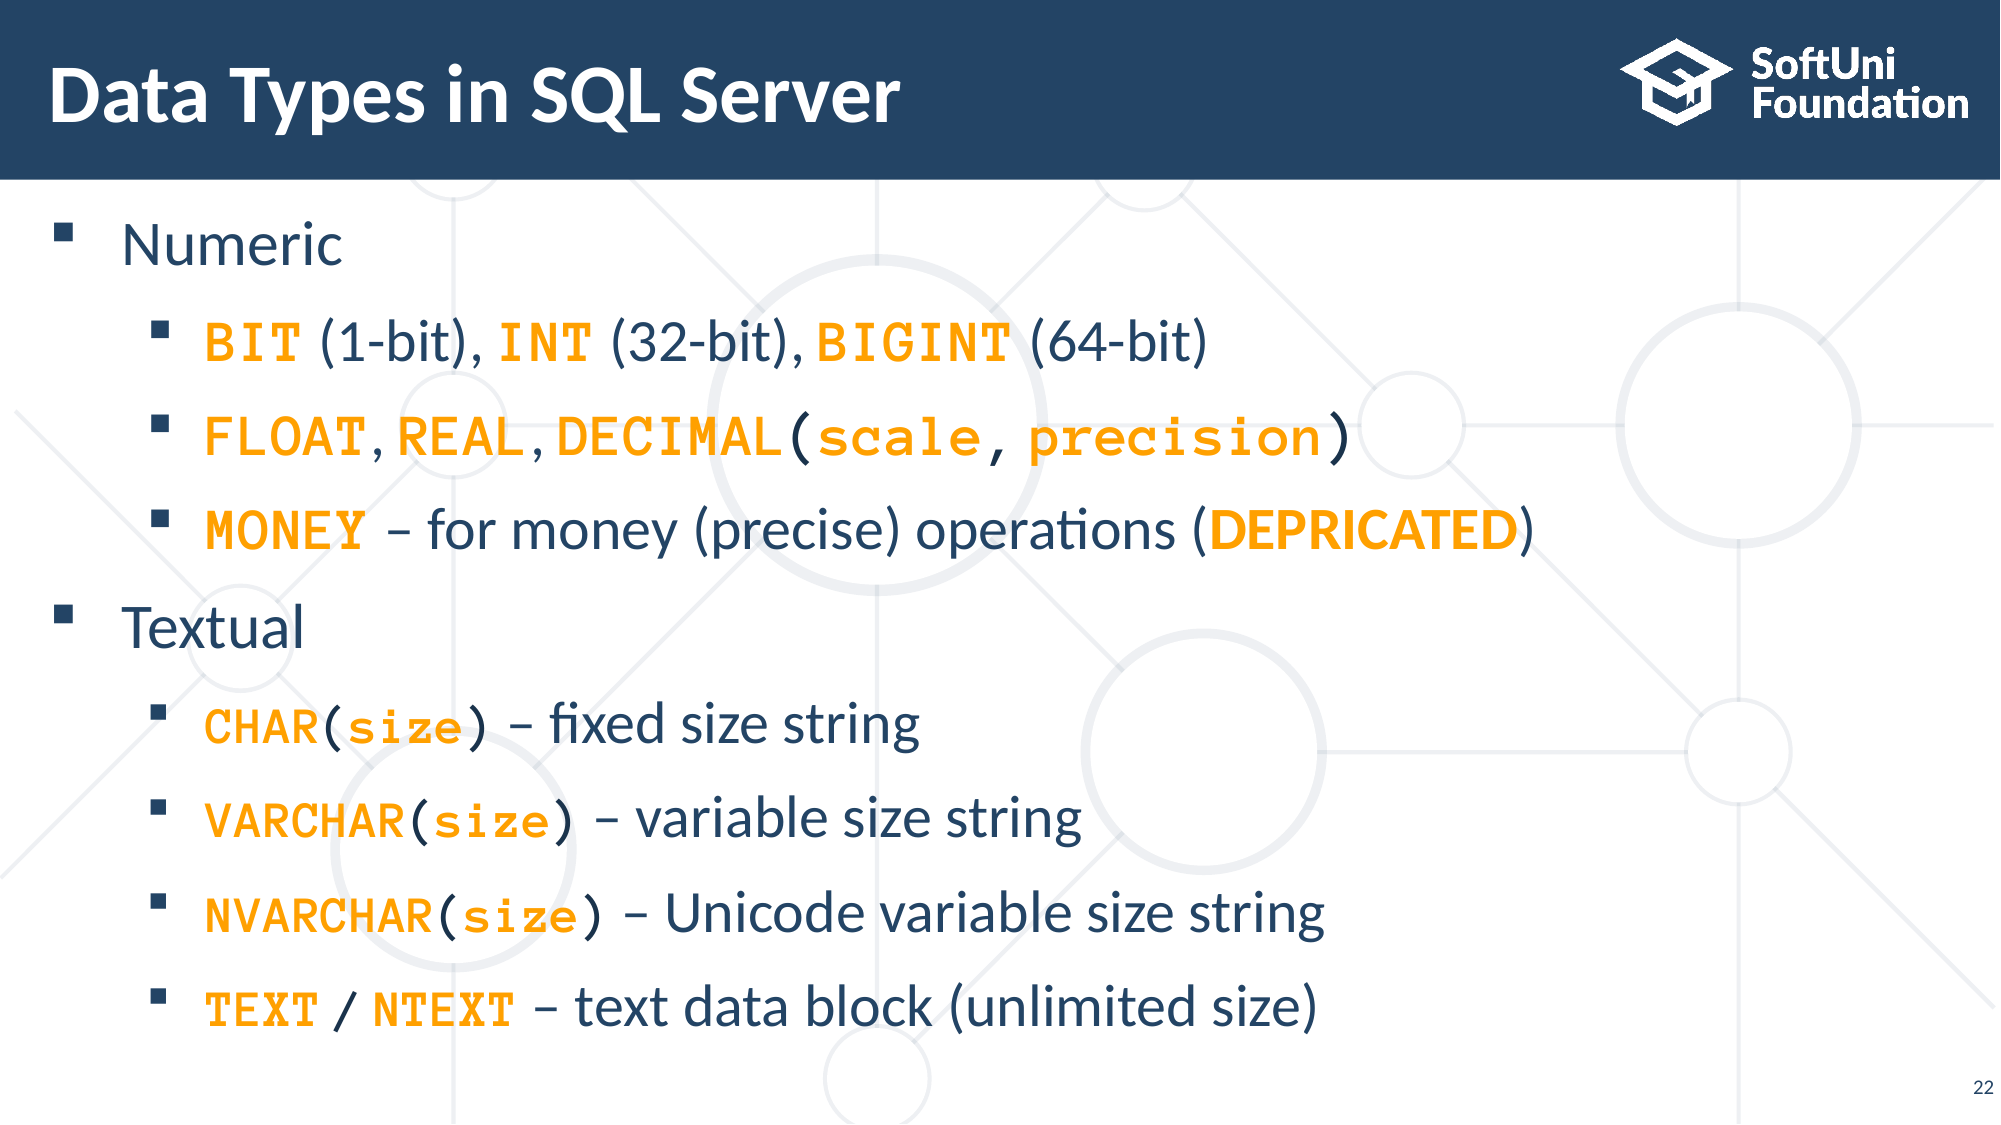

# Data Types in SQL Server
Numeric
BIT (1-bit), INT (32-bit), BIGINT (64-bit)
FLOAT, REAL, DECIMAL(scale, precision)
MONEY – for money (precise) operations (DEPRICATED)
Textual
CHAR(size) – fixed size string
VARCHAR(size) – variable size string
NVARCHAR(size) – Unicode variable size string
TEXT / NTEXT – text data block (unlimited size)

22